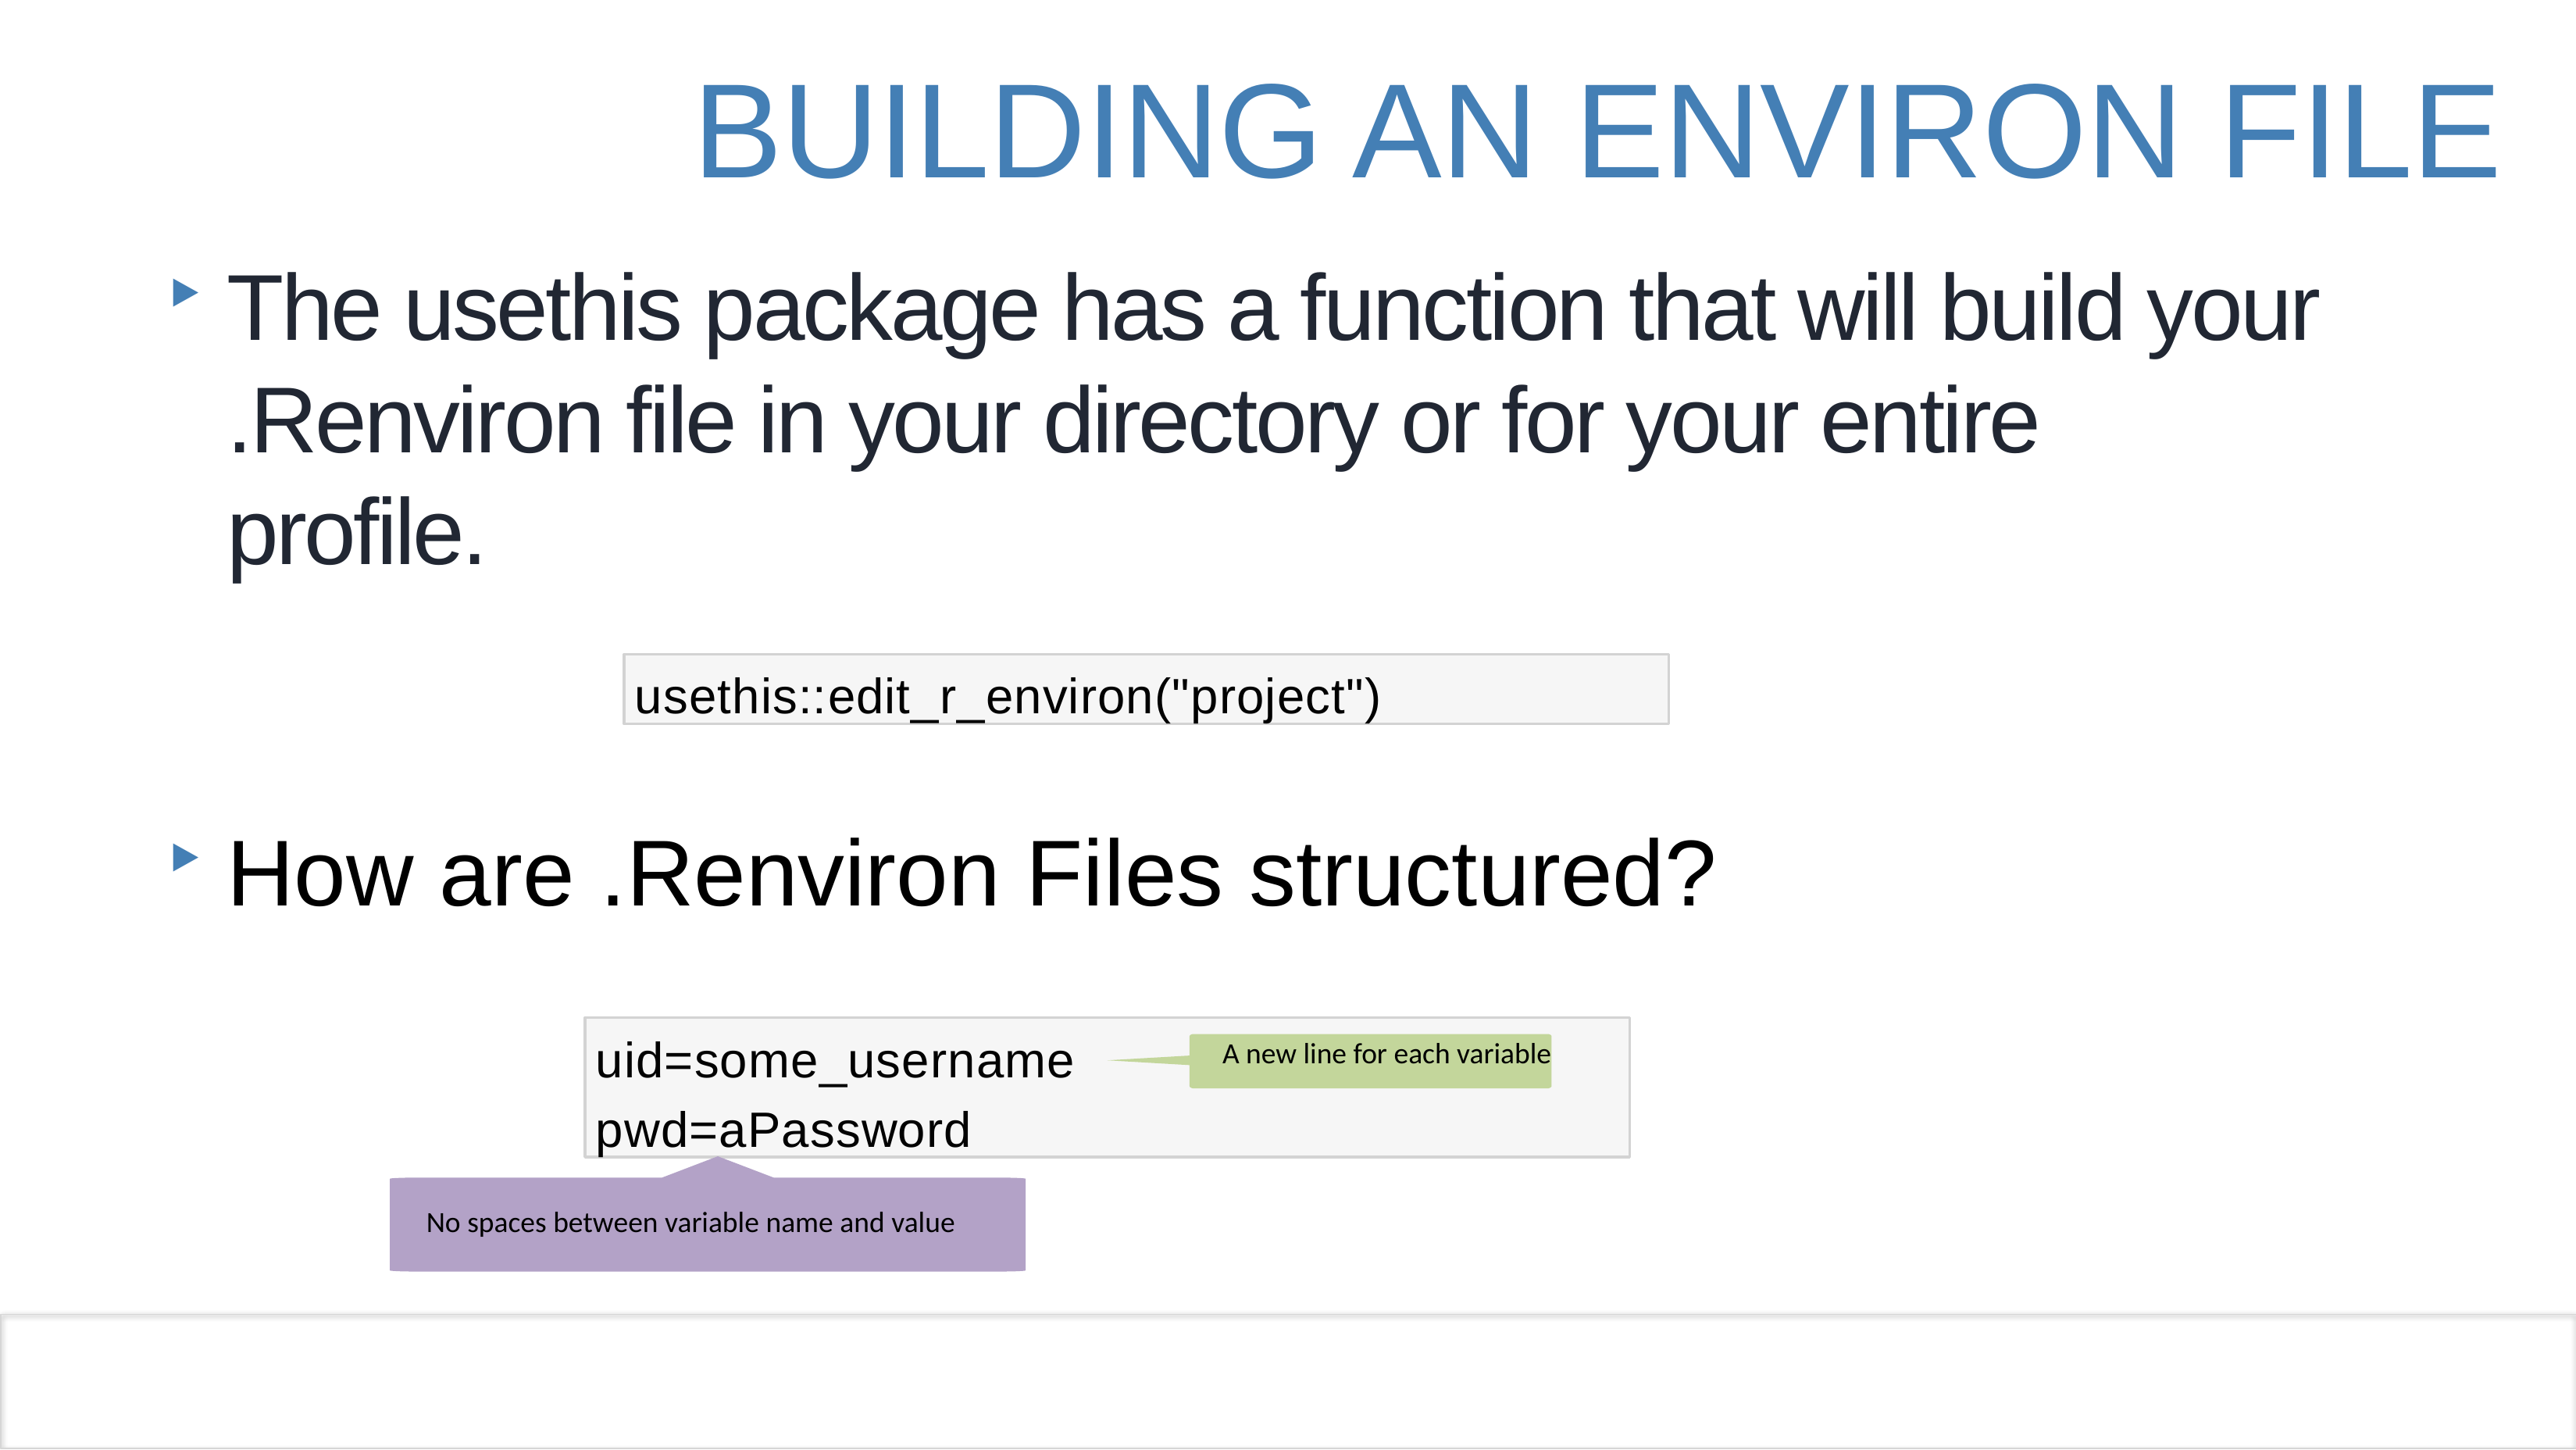

# BUILDING AN ENVIRON FILE
The usethis package has a function that will build your .Renviron file in your directory or for your entire profile.

How are .Renviron Files structured?
usethis::edit_r_environ("project")

uid=some_username
pwd=aPassword
A new line for each variable
No spaces between variable name and value